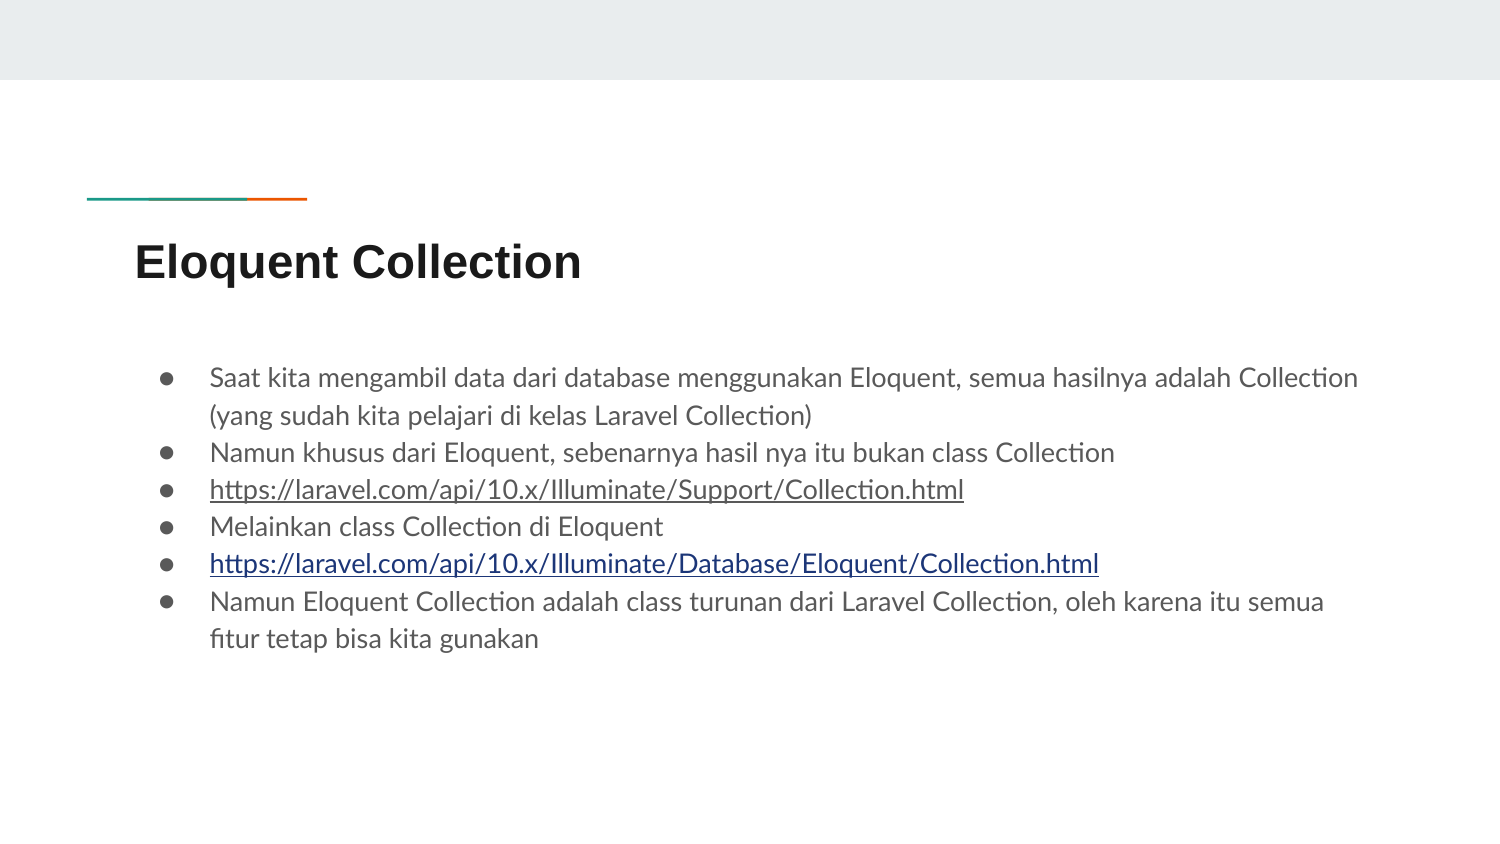

# Eloquent Collection
Saat kita mengambil data dari database menggunakan Eloquent, semua hasilnya adalah Collection (yang sudah kita pelajari di kelas Laravel Collection)
Namun khusus dari Eloquent, sebenarnya hasil nya itu bukan class Collection
https://laravel.com/api/10.x/Illuminate/Support/Collection.html
Melainkan class Collection di Eloquent
https://laravel.com/api/10.x/Illuminate/Database/Eloquent/Collection.html
Namun Eloquent Collection adalah class turunan dari Laravel Collection, oleh karena itu semua fitur tetap bisa kita gunakan